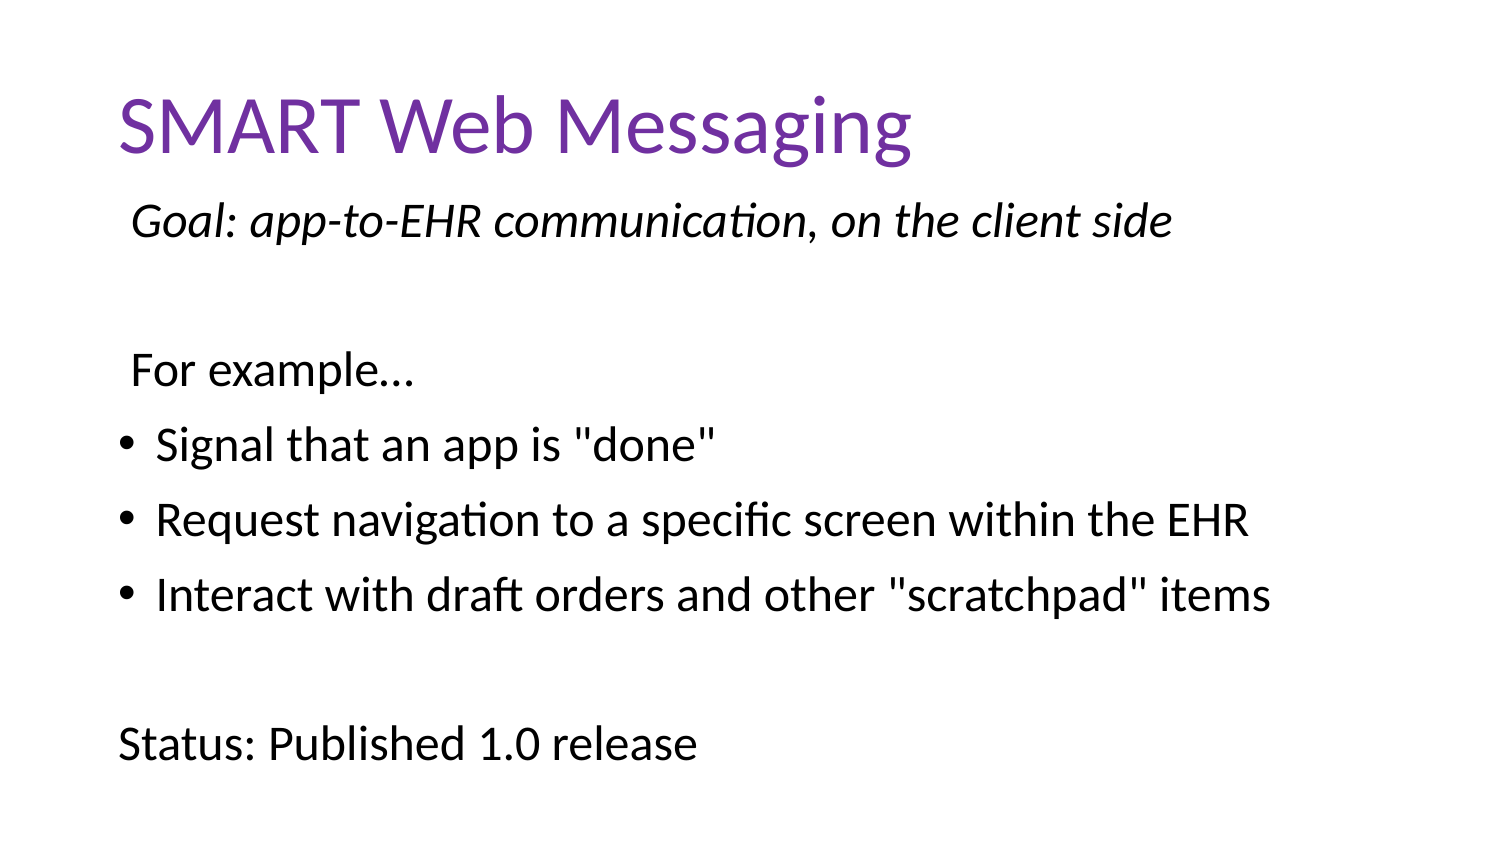

# SMART Web Messaging
Goal: app-to-EHR communication, on the client side

For example…
Signal that an app is "done"
Request navigation to a specific screen within the EHR
Interact with draft orders and other "scratchpad" items

Status: Published 1.0 release